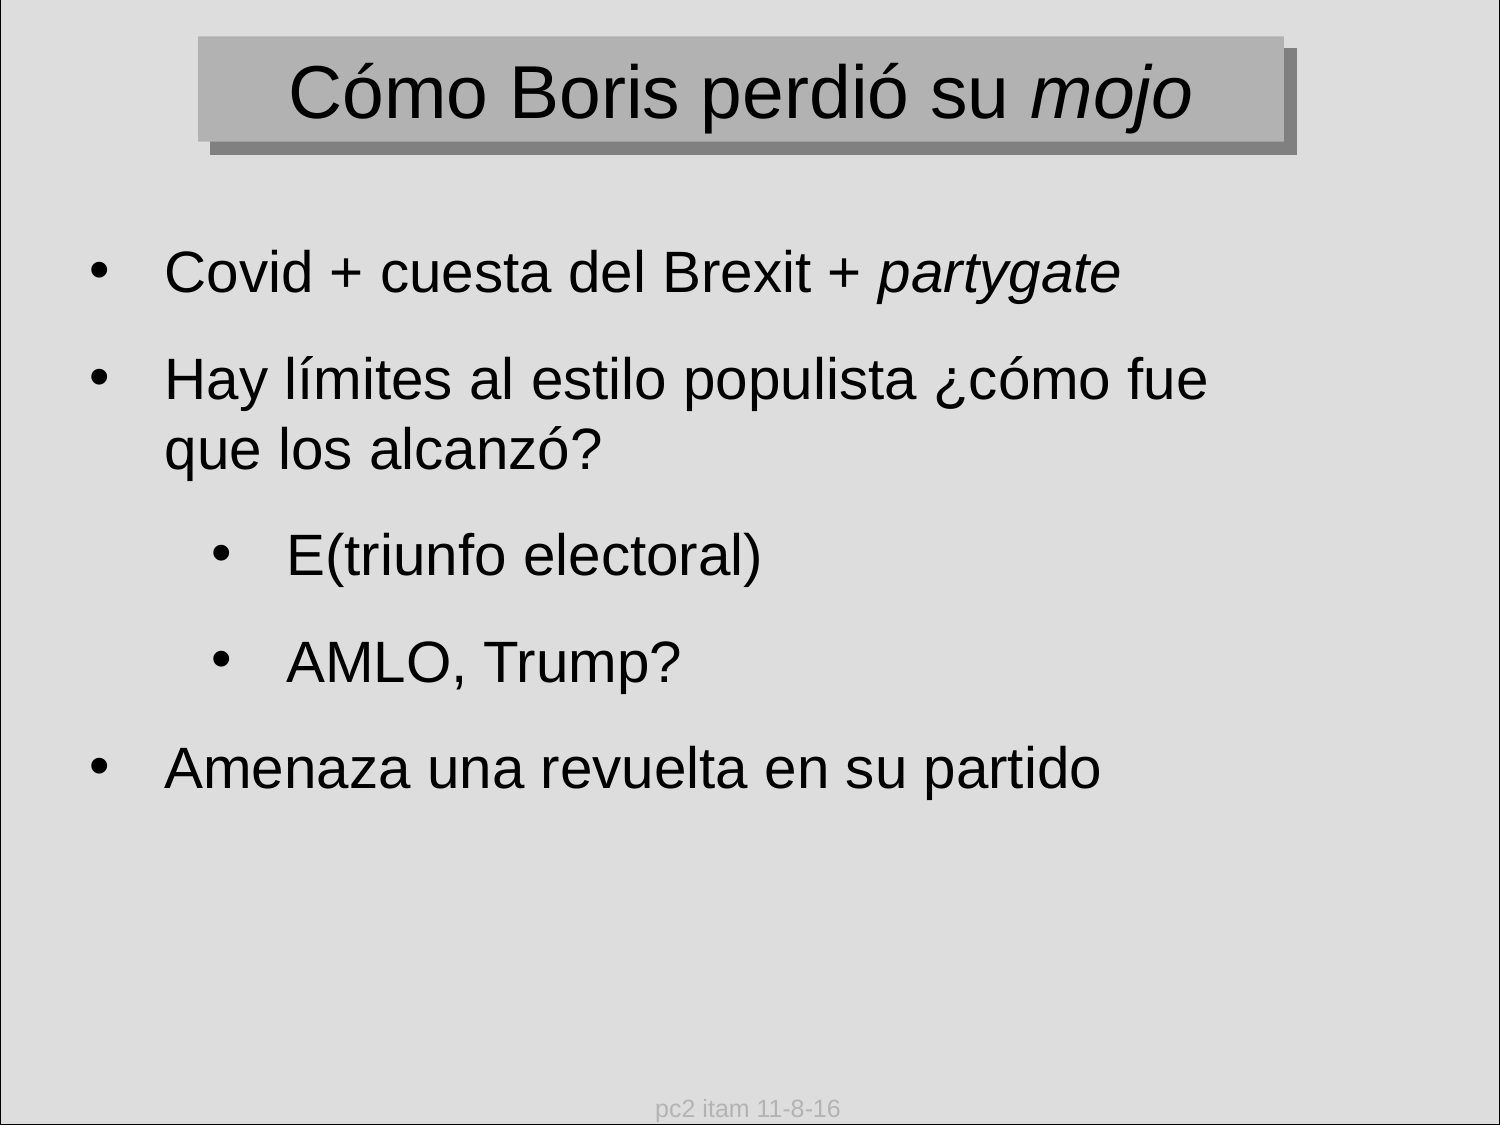

Cómo Boris perdió su mojo
Covid + cuesta del Brexit + partygate
Hay límites al estilo populista ¿cómo fue que los alcanzó?
E(triunfo electoral)
AMLO, Trump?
Amenaza una revuelta en su partido